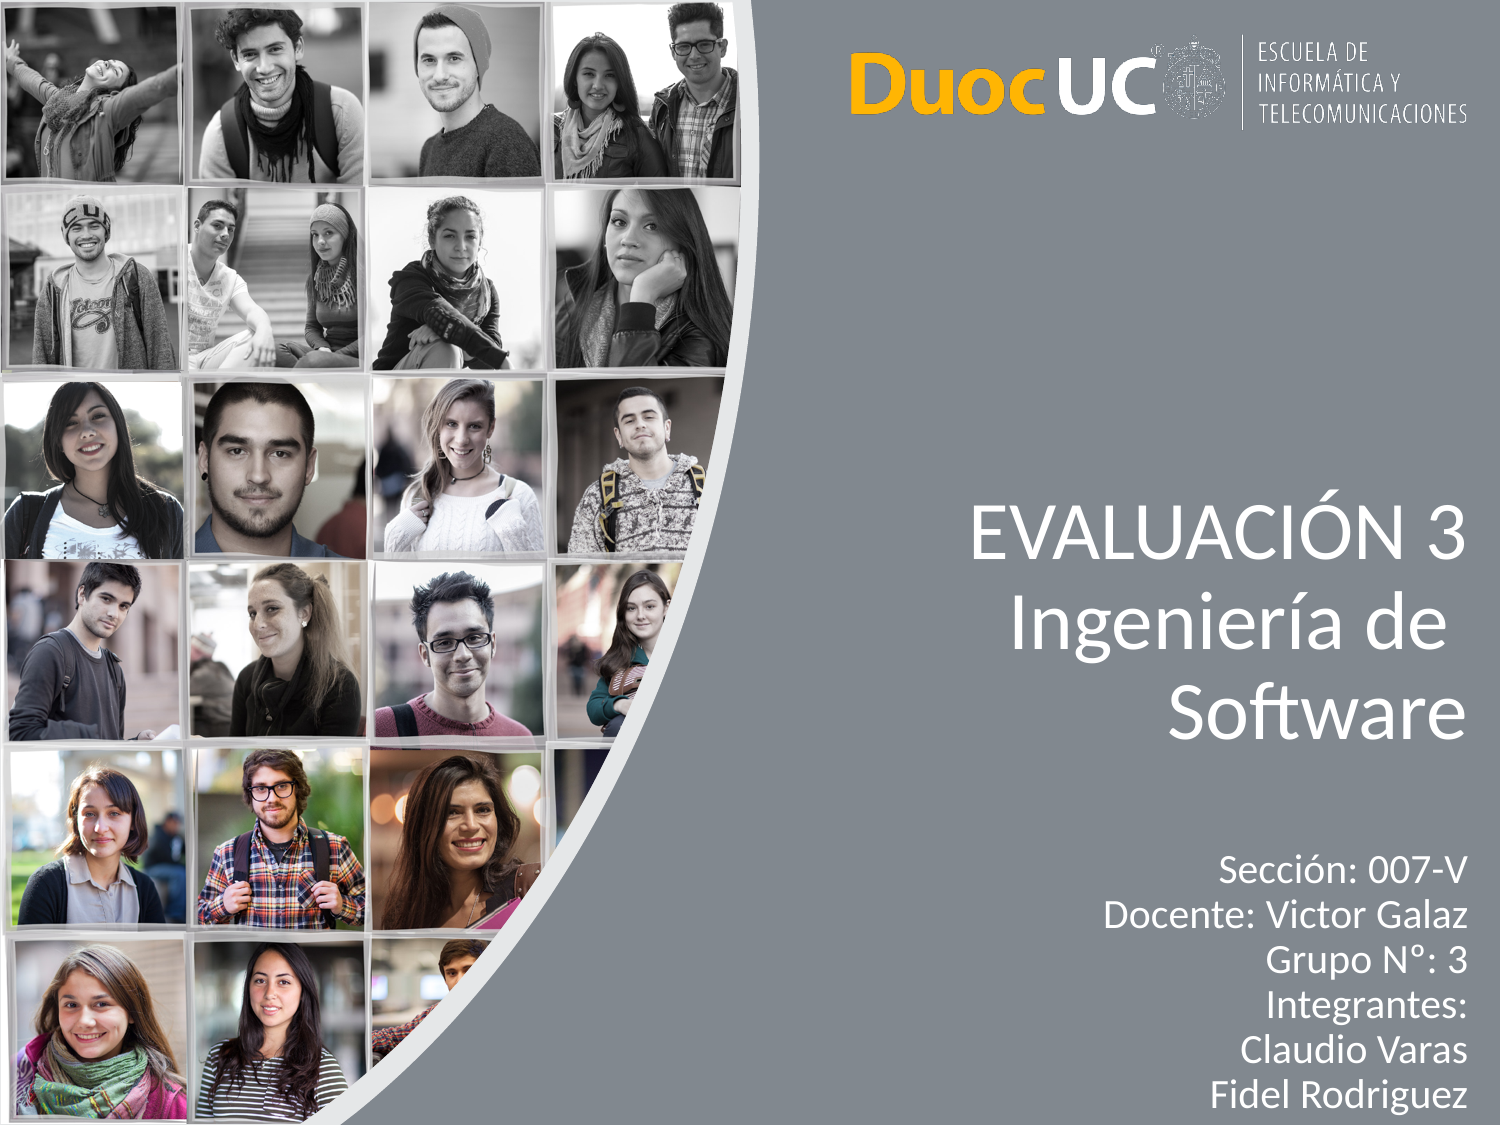

# EVALUACIÓN 3 Ingeniería de Software Sección: 007-V Docente: Victor Galaz Grupo Nº: 3 Integrantes: Claudio Varas Fidel Rodriguez